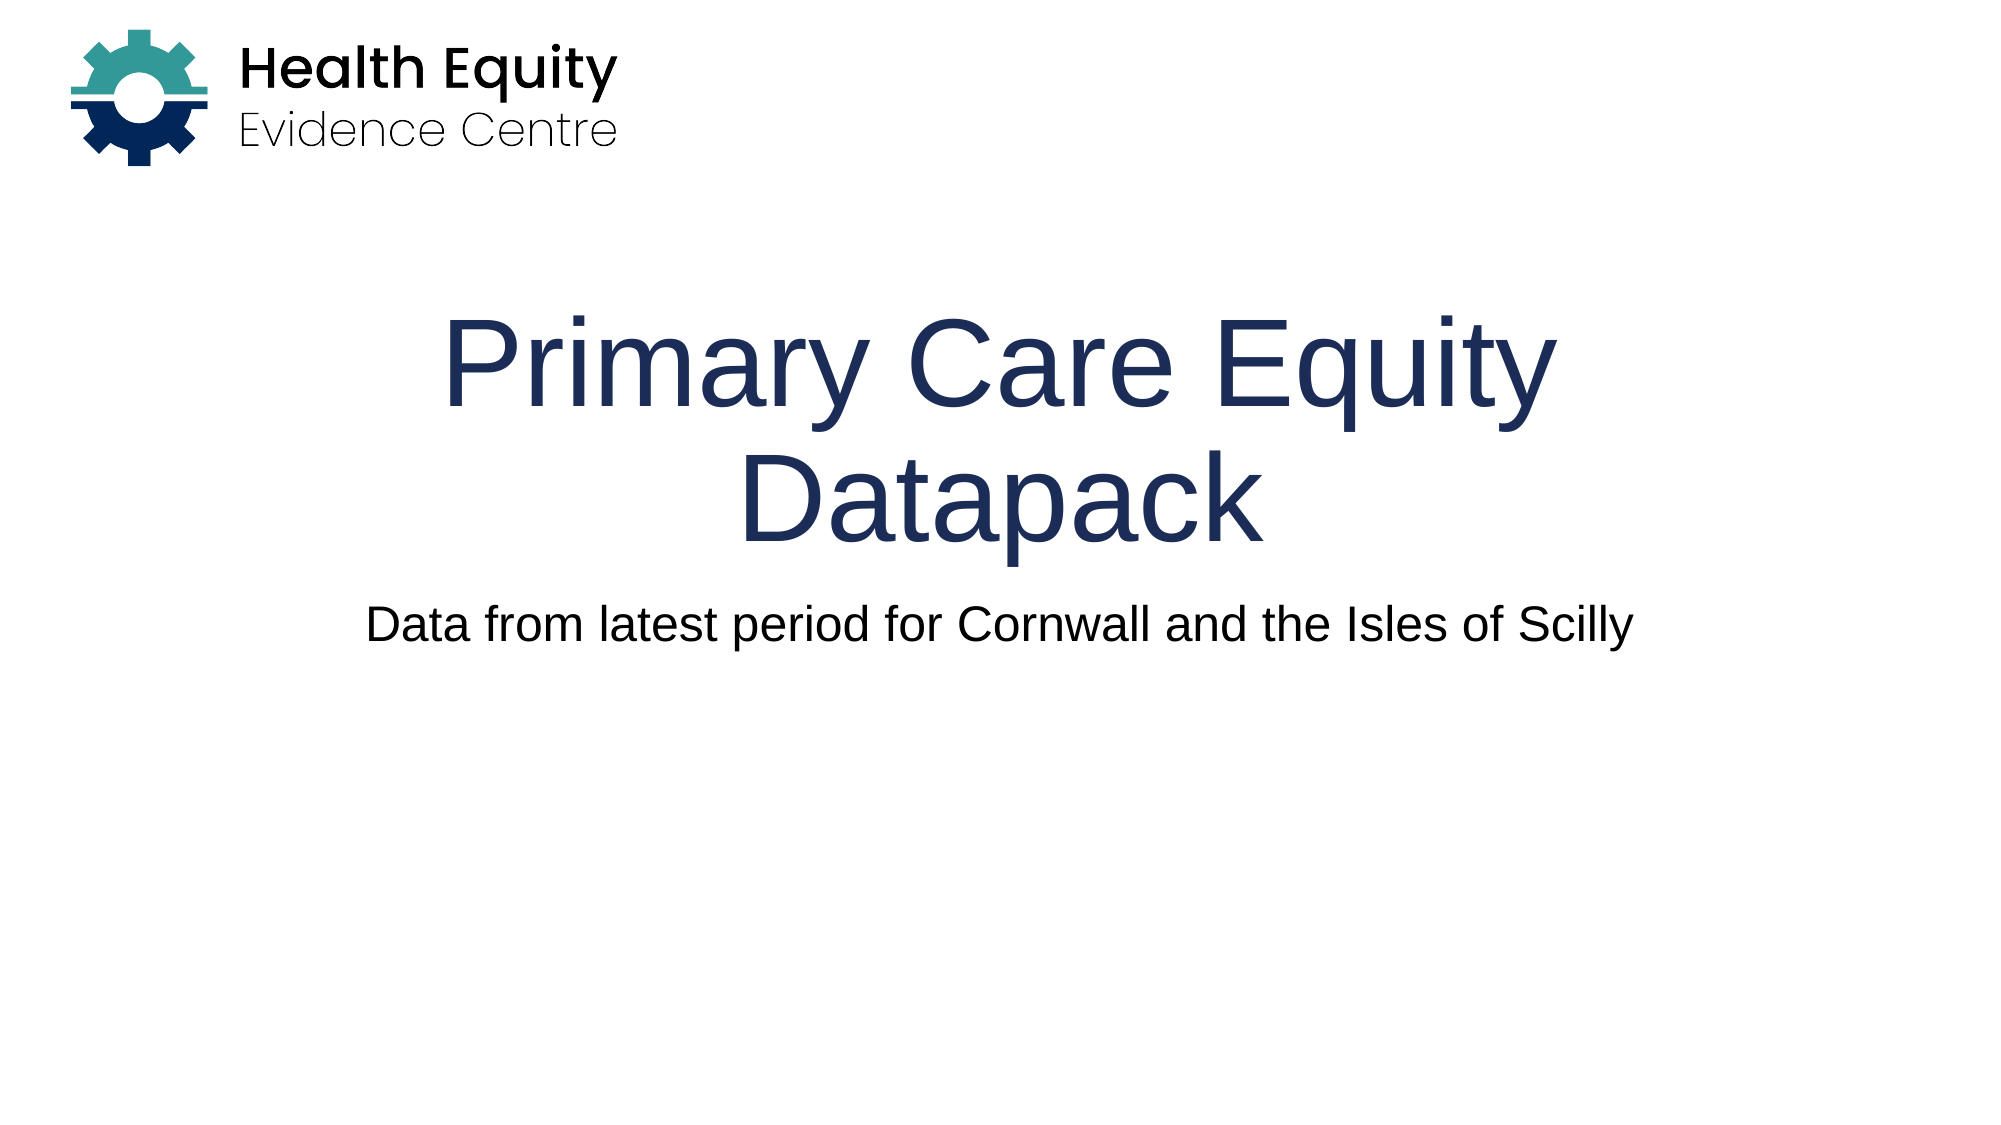

# Primary Care Equity Datapack
Data from latest period for Cornwall and the Isles of Scilly